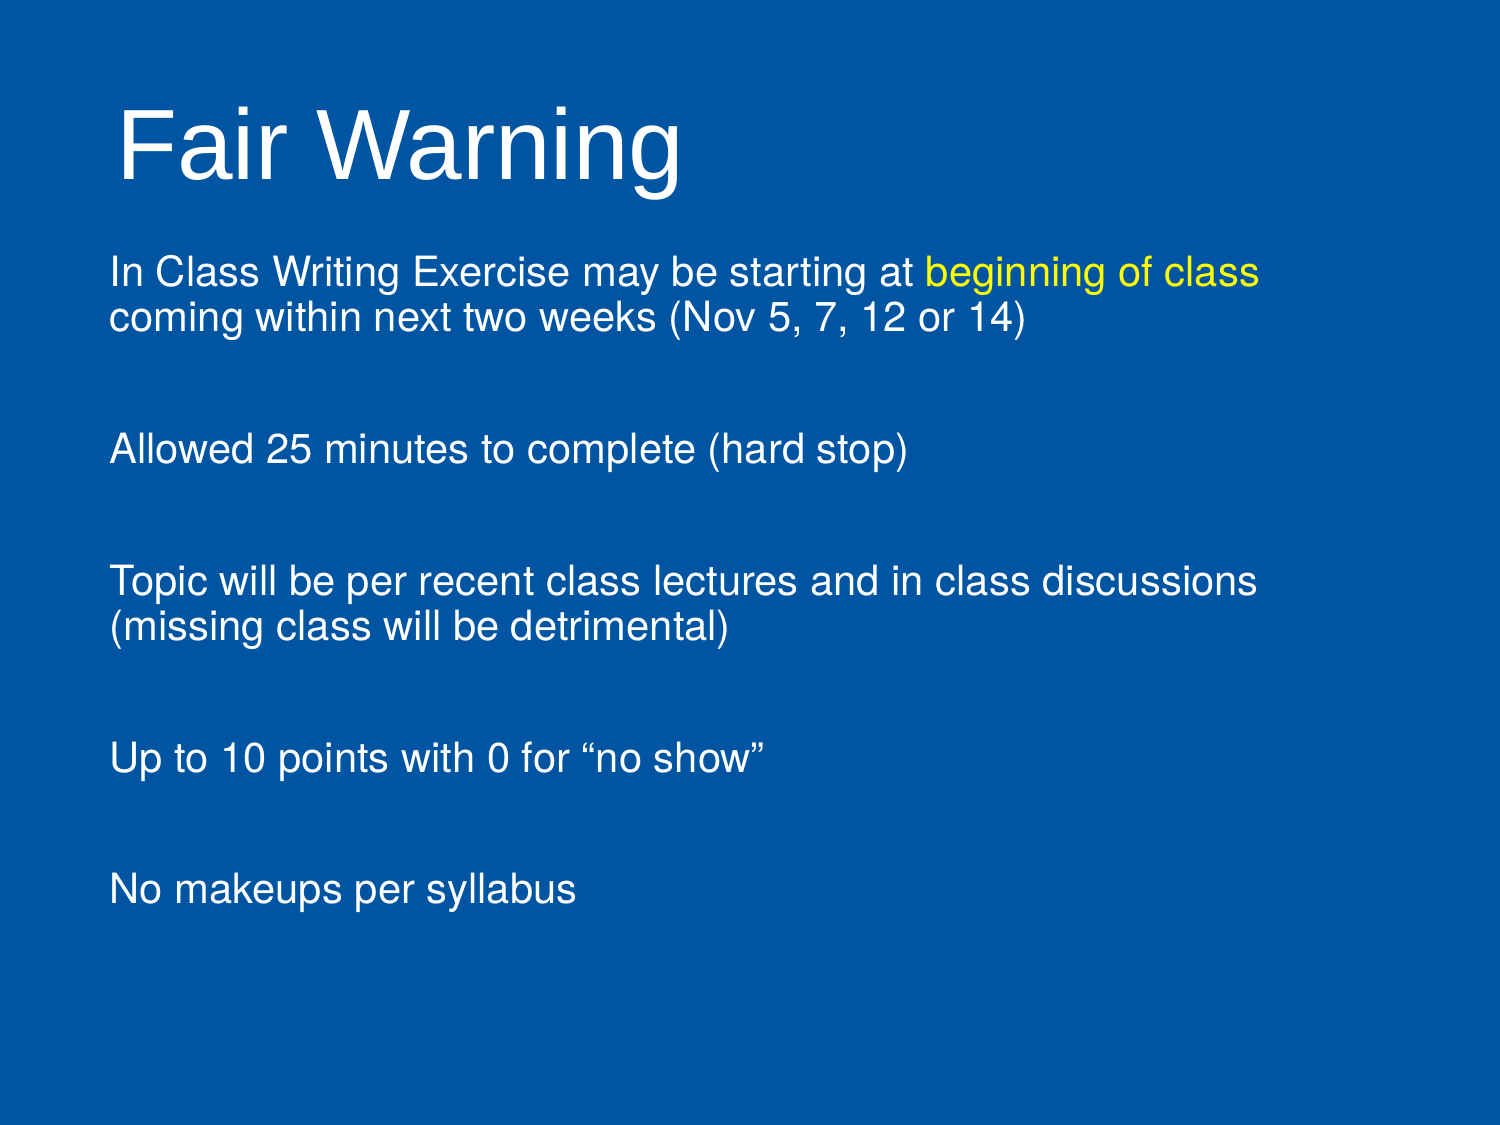

# Fair Warning
In Class Writing Exercise may be starting at beginning of class coming within next two weeks (Nov 5, 7, 12 or 14)

Allowed 25 minutes to complete (hard stop)

Topic will be per recent class lectures and in class discussions (missing class will be detrimental)

Up to 10 points with 0 for “no show”

No makeups per syllabus